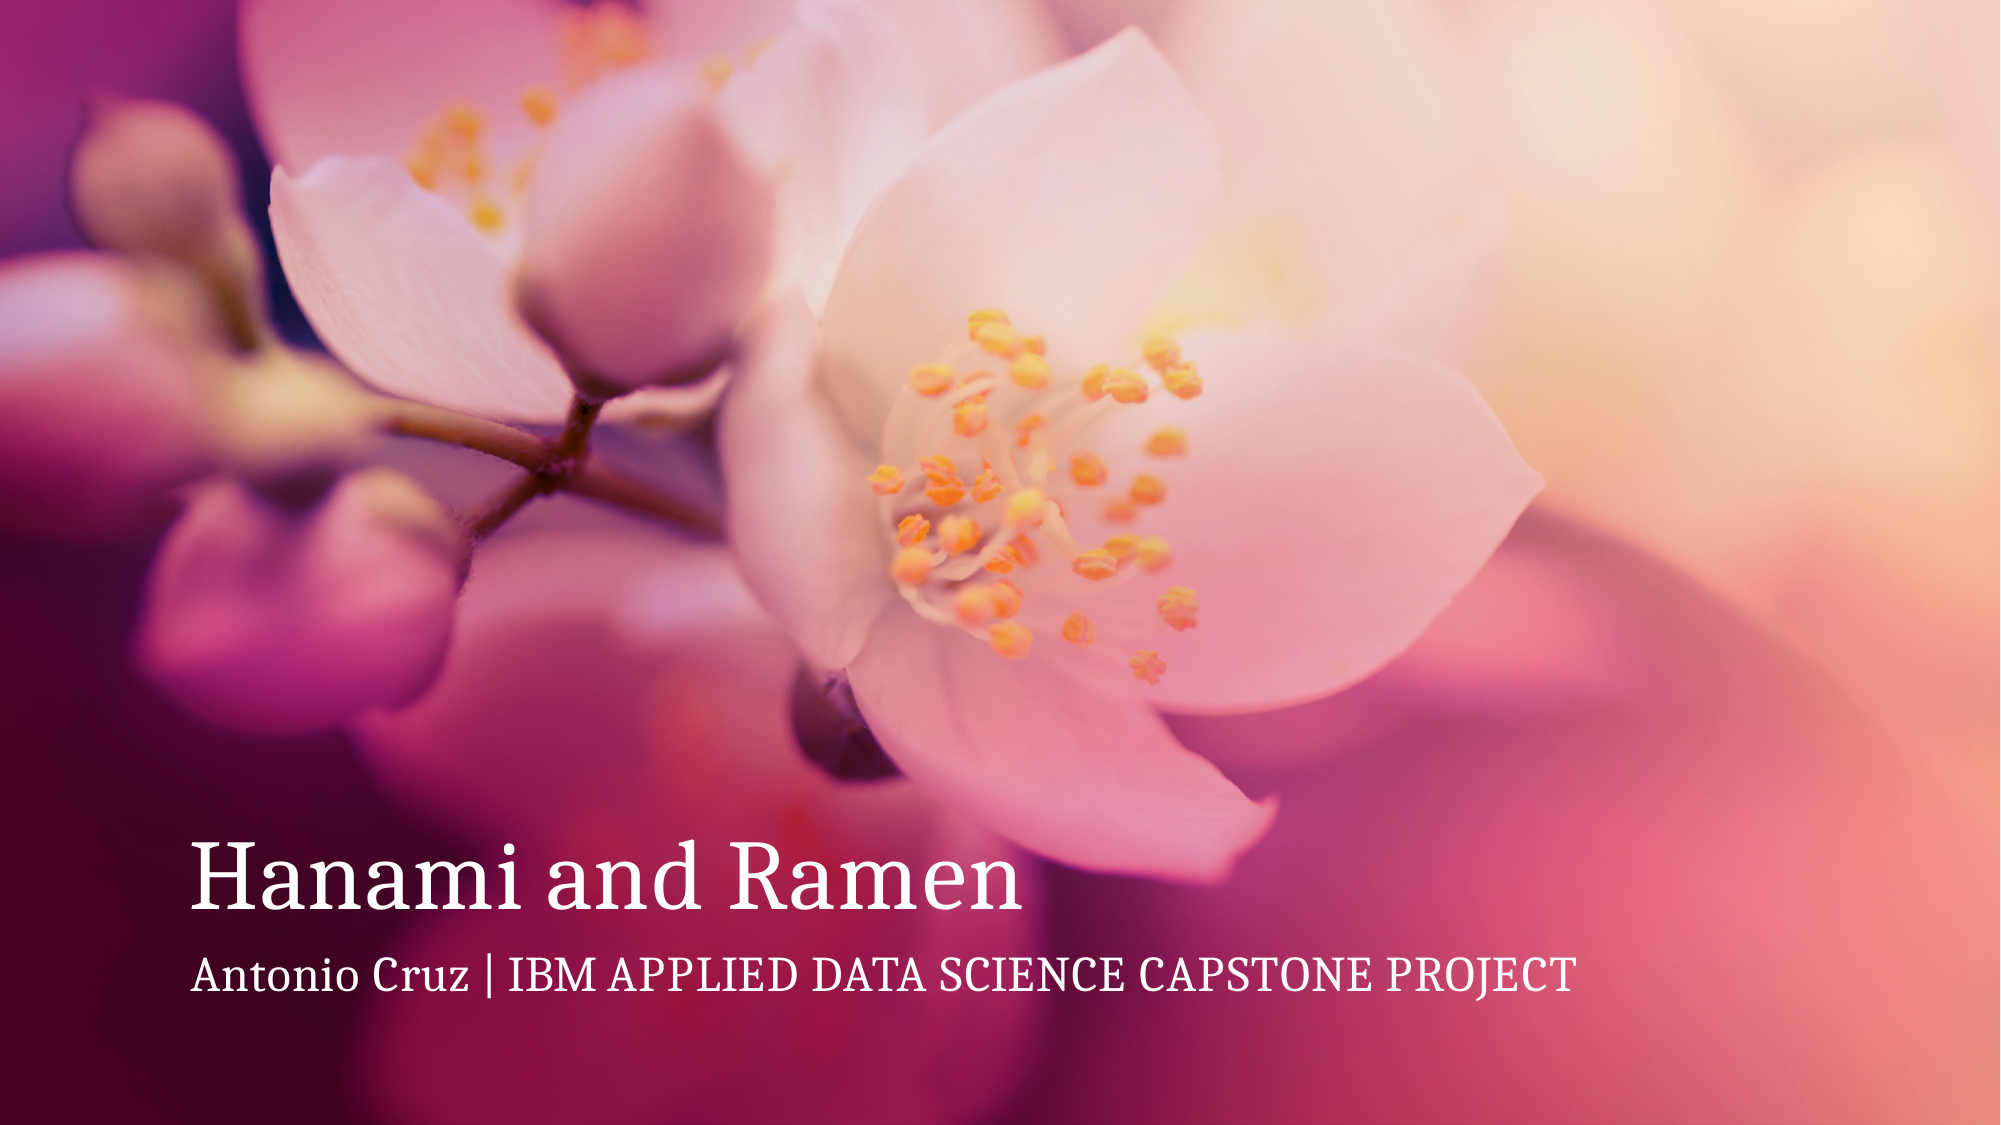

# Hanami and Ramen
Antonio Cruz | IBM APPLIED DATA SCIENCE CAPSTONE PROJECT